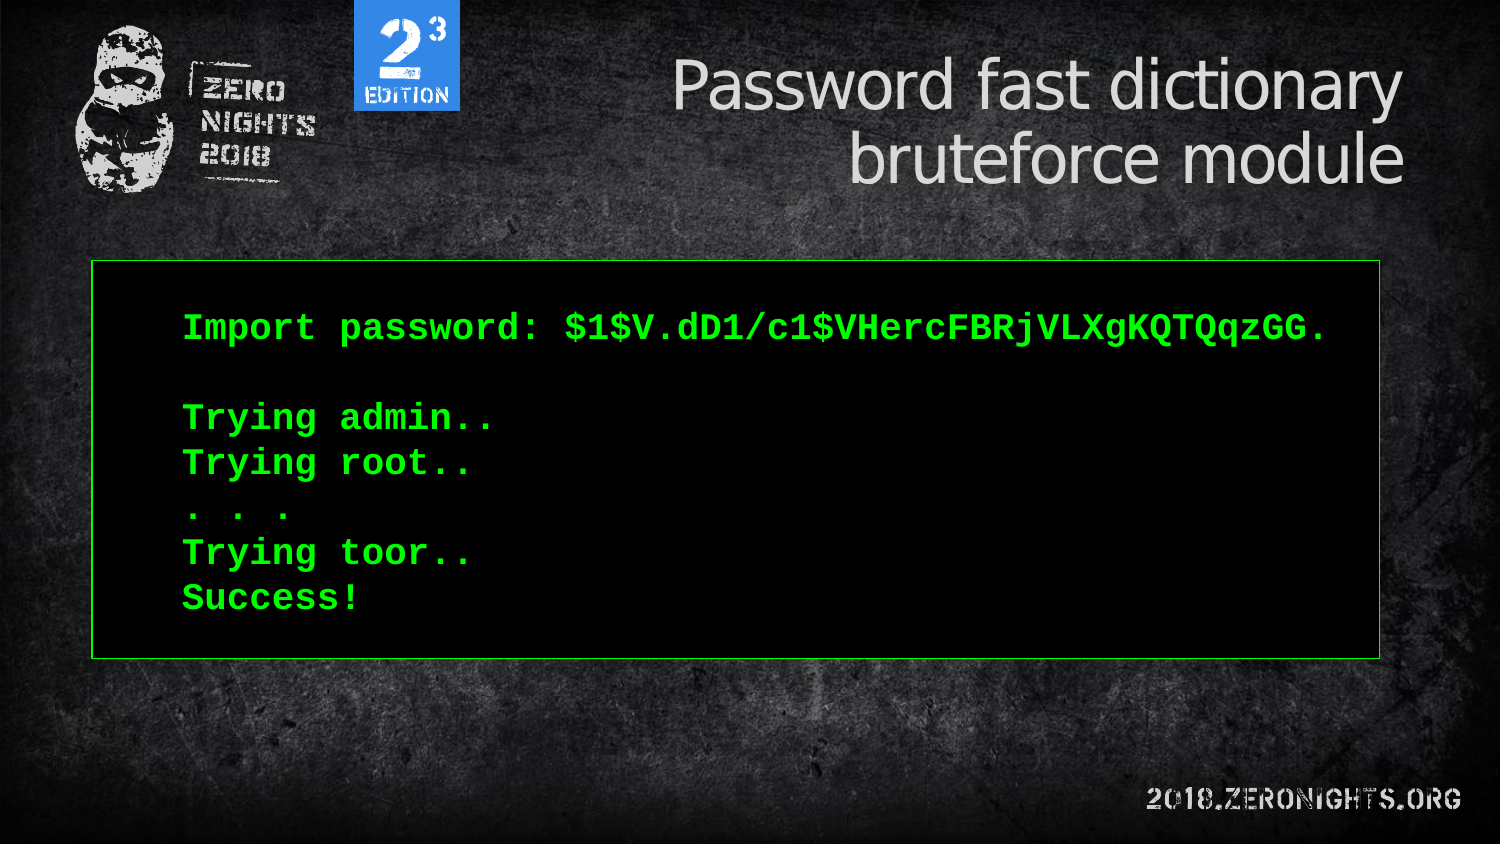

# Password fast dictionary bruteforce module

Import password: $1$V.dD1/c1$VHercFBRjVLXgKQTQqzGG.

Trying admin..
Trying root..
. . .
Trying toor..
Success!